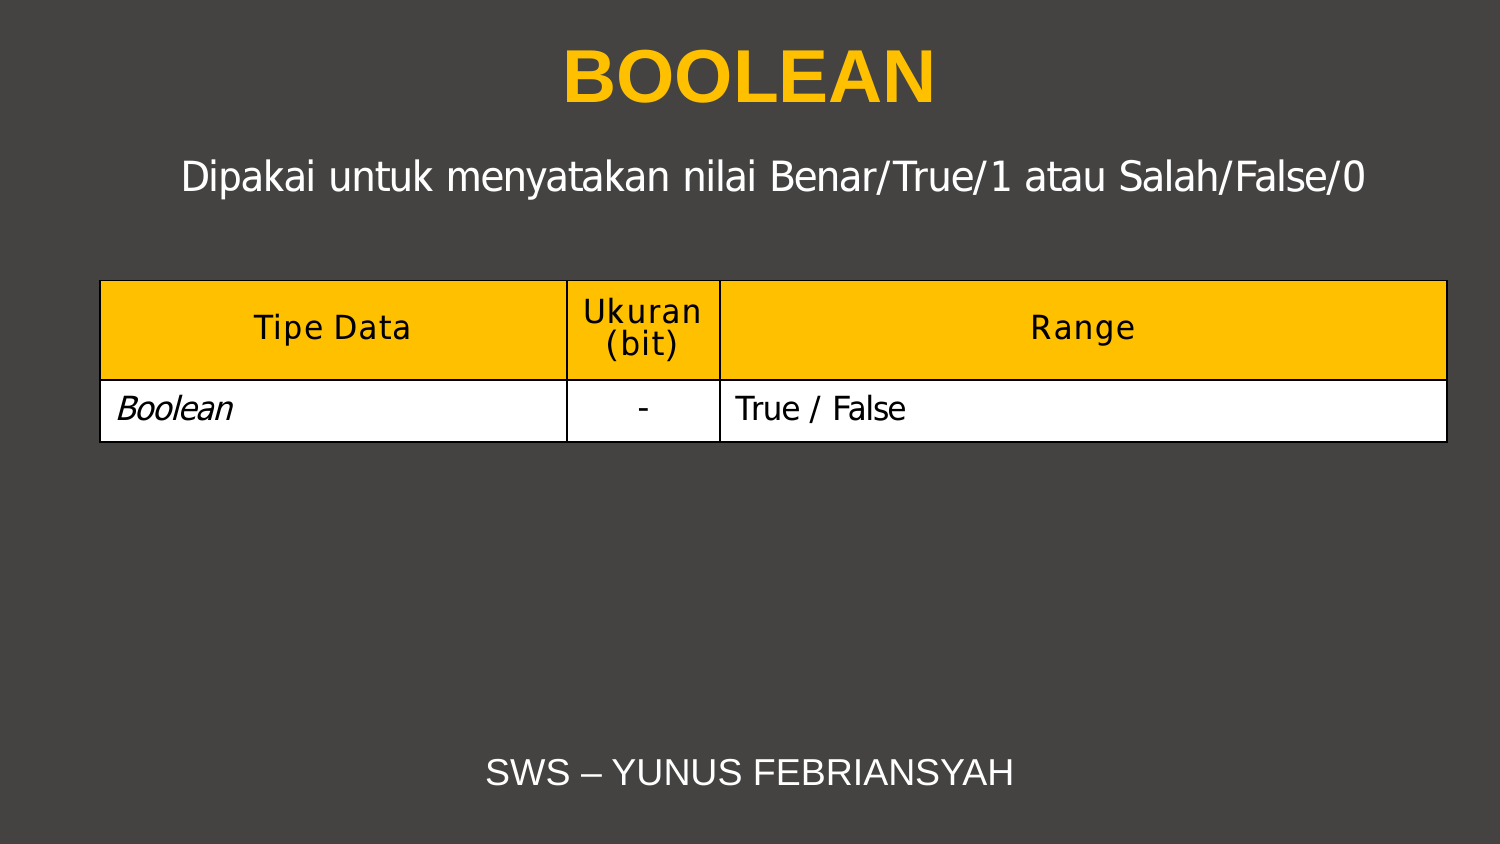

BOOLEAN
Dipakai untuk menyatakan nilai Benar/True/1 atau Salah/False/0
| Tipe Data | Ukuran (bit) | Range |
| --- | --- | --- |
| Boolean | - | True / False |